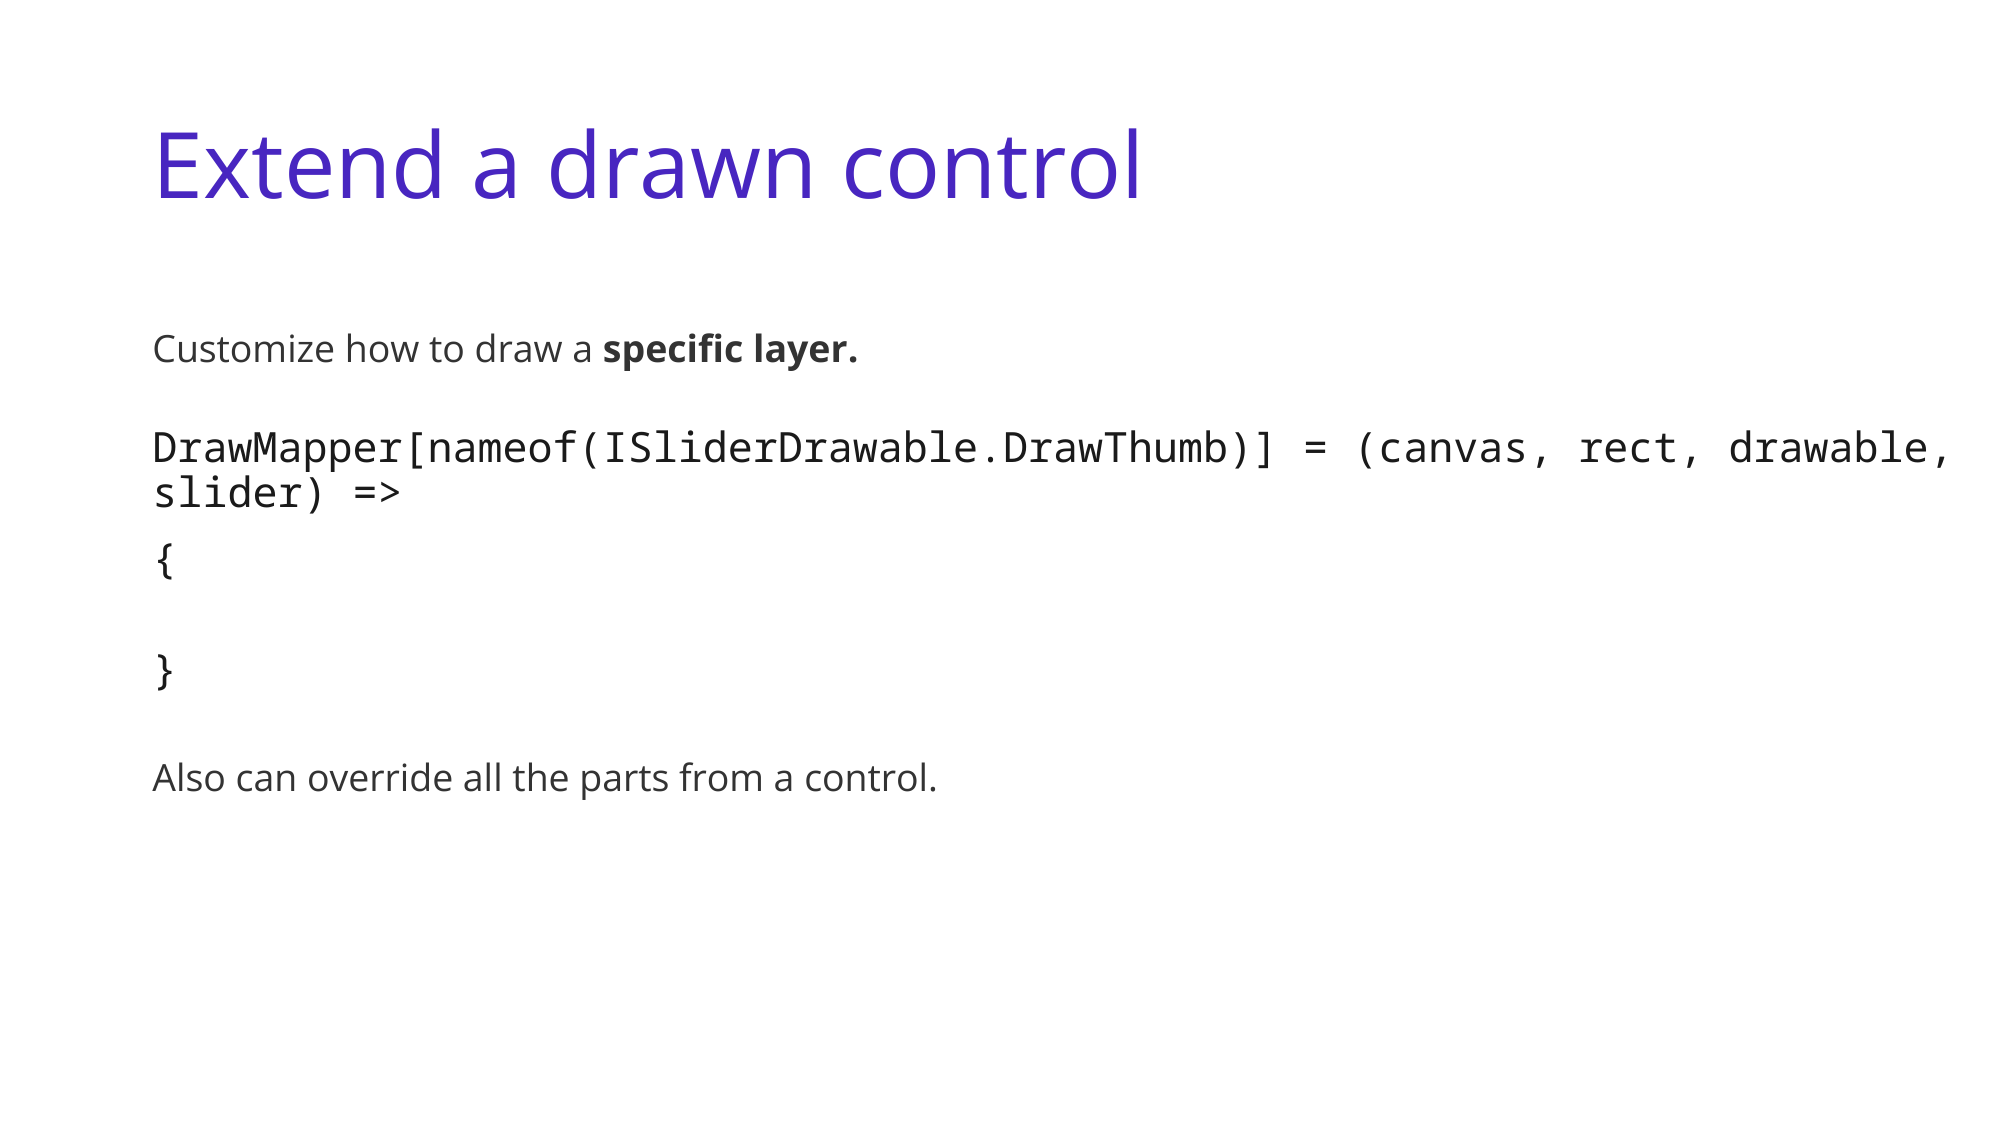

# Extend a drawn control
Customize how to draw a specific layer.
DrawMapper[nameof(ISliderDrawable.DrawThumb)] = (canvas, rect, drawable, slider) =>
{
}
Also can override all the parts from a control.